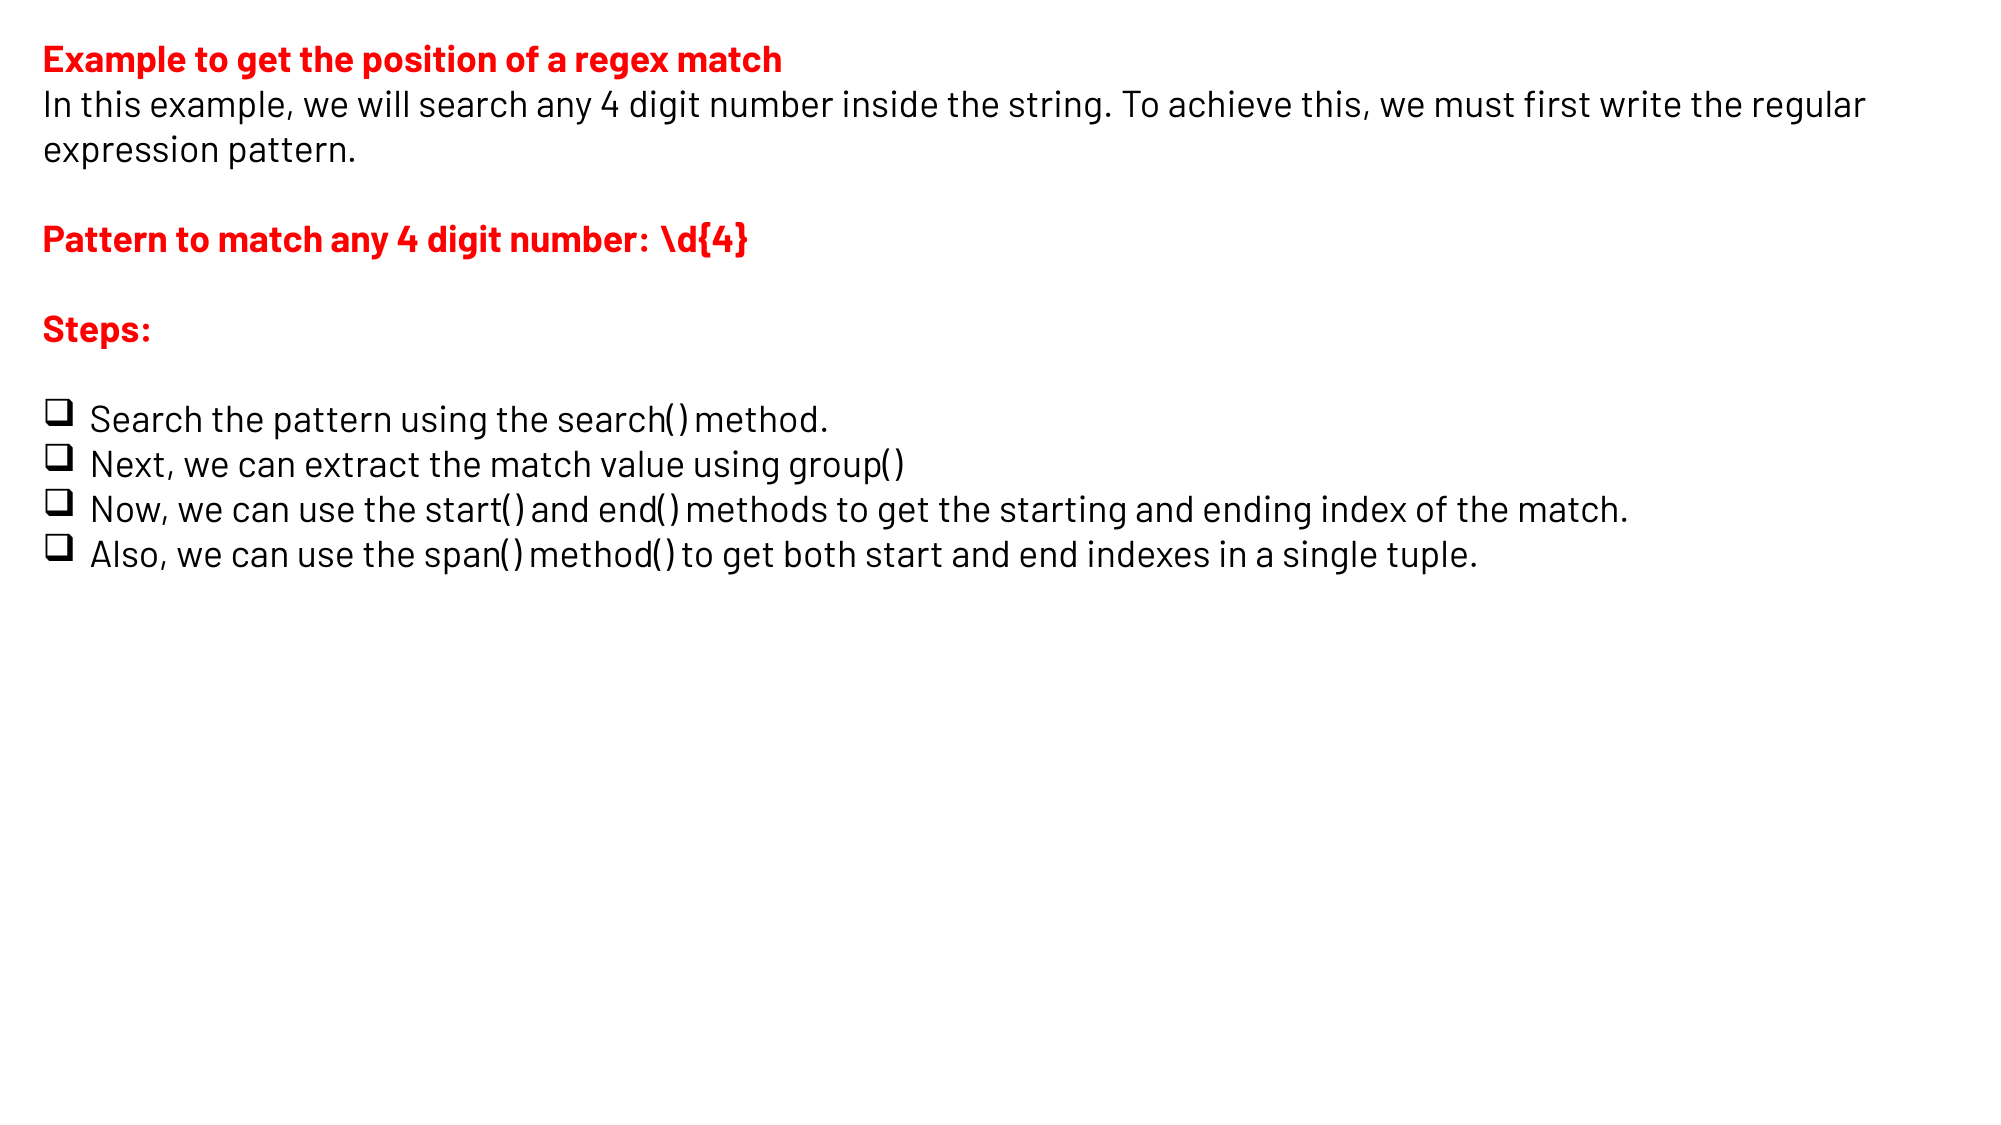

Example to get the position of a regex match
In this example, we will search any 4 digit number inside the string. To achieve this, we must first write the regular expression pattern.

Pattern to match any 4 digit number: \d{4}

Steps:

Search the pattern using the search() method.
Next, we can extract the match value using group()
Now, we can use the start() and end() methods to get the starting and ending index of the match.
Also, we can use the span() method() to get both start and end indexes in a single tuple.